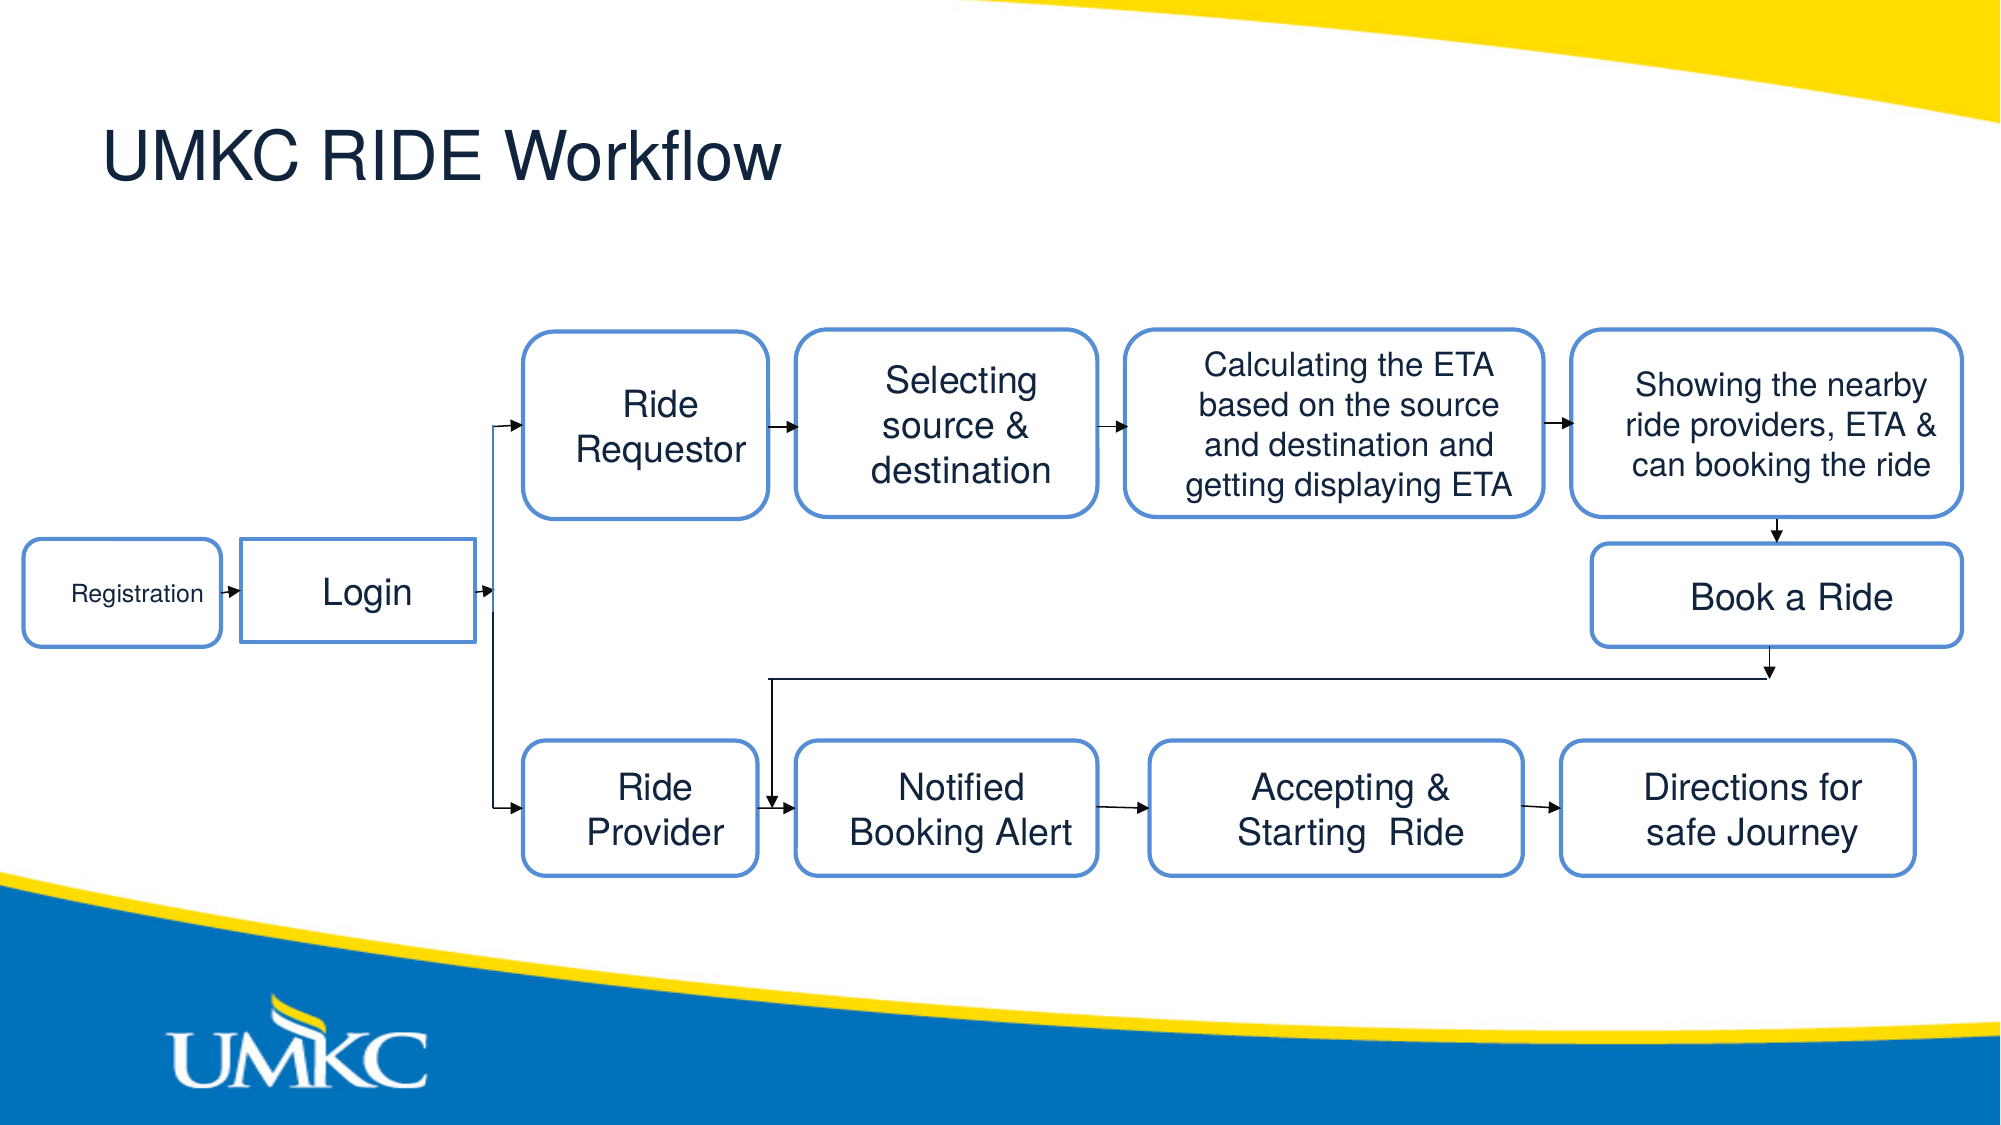

# UMKC RIDE Workflow
Selecting source &  destination
Calculating the ETA based on the source and destination and getting displaying ETA
Showing the nearby ride providers, ETA & can booking the ride
Ride Requestor
Login
Registration
Book a Ride
Directions for safe Journey
Accepting & Starting  Ride
Notified Booking Alert
Ride Provider